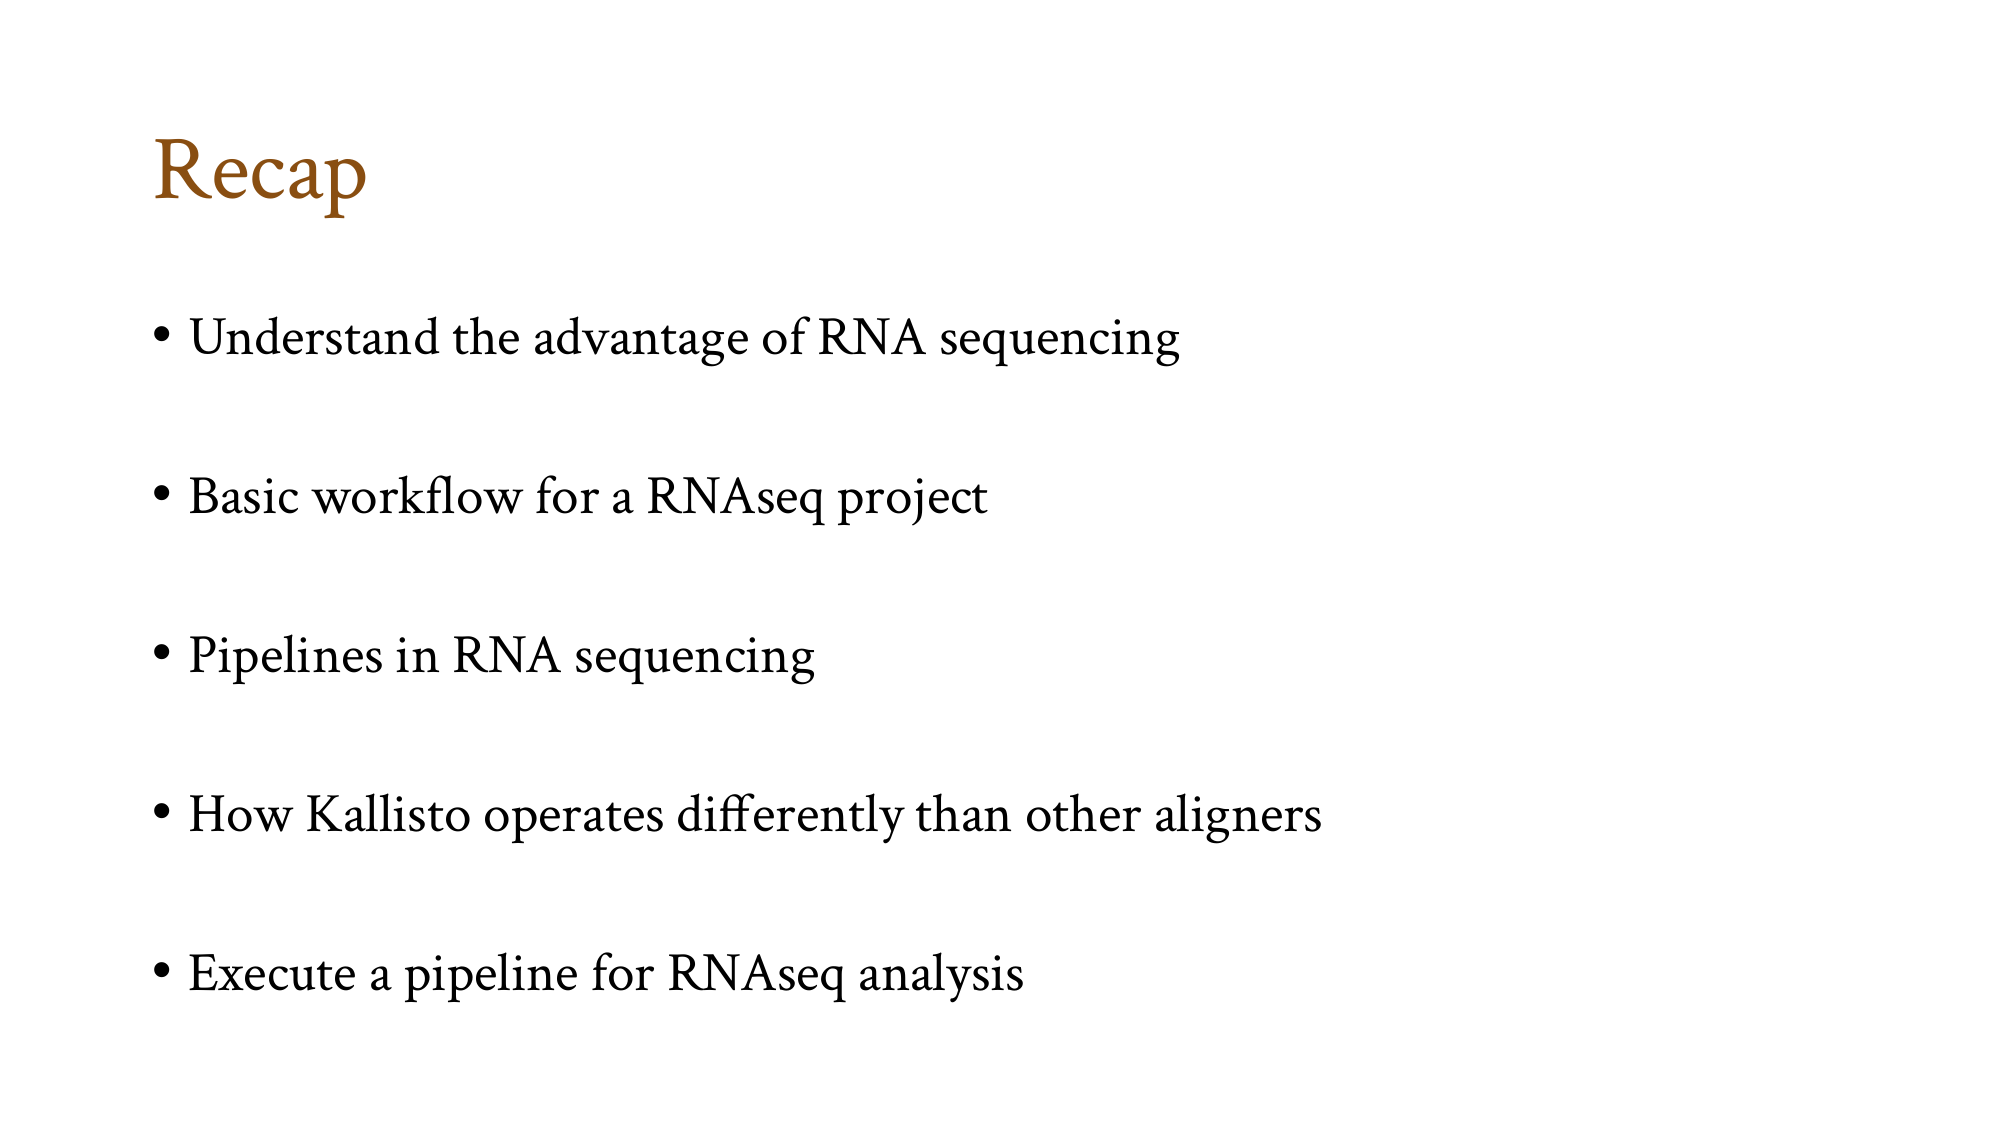

# Recap
Understand the advantage of RNA sequencing

Basic workflow for a RNAseq project

Pipelines in RNA sequencing

How Kallisto operates differently than other aligners

Execute a pipeline for RNAseq analysis